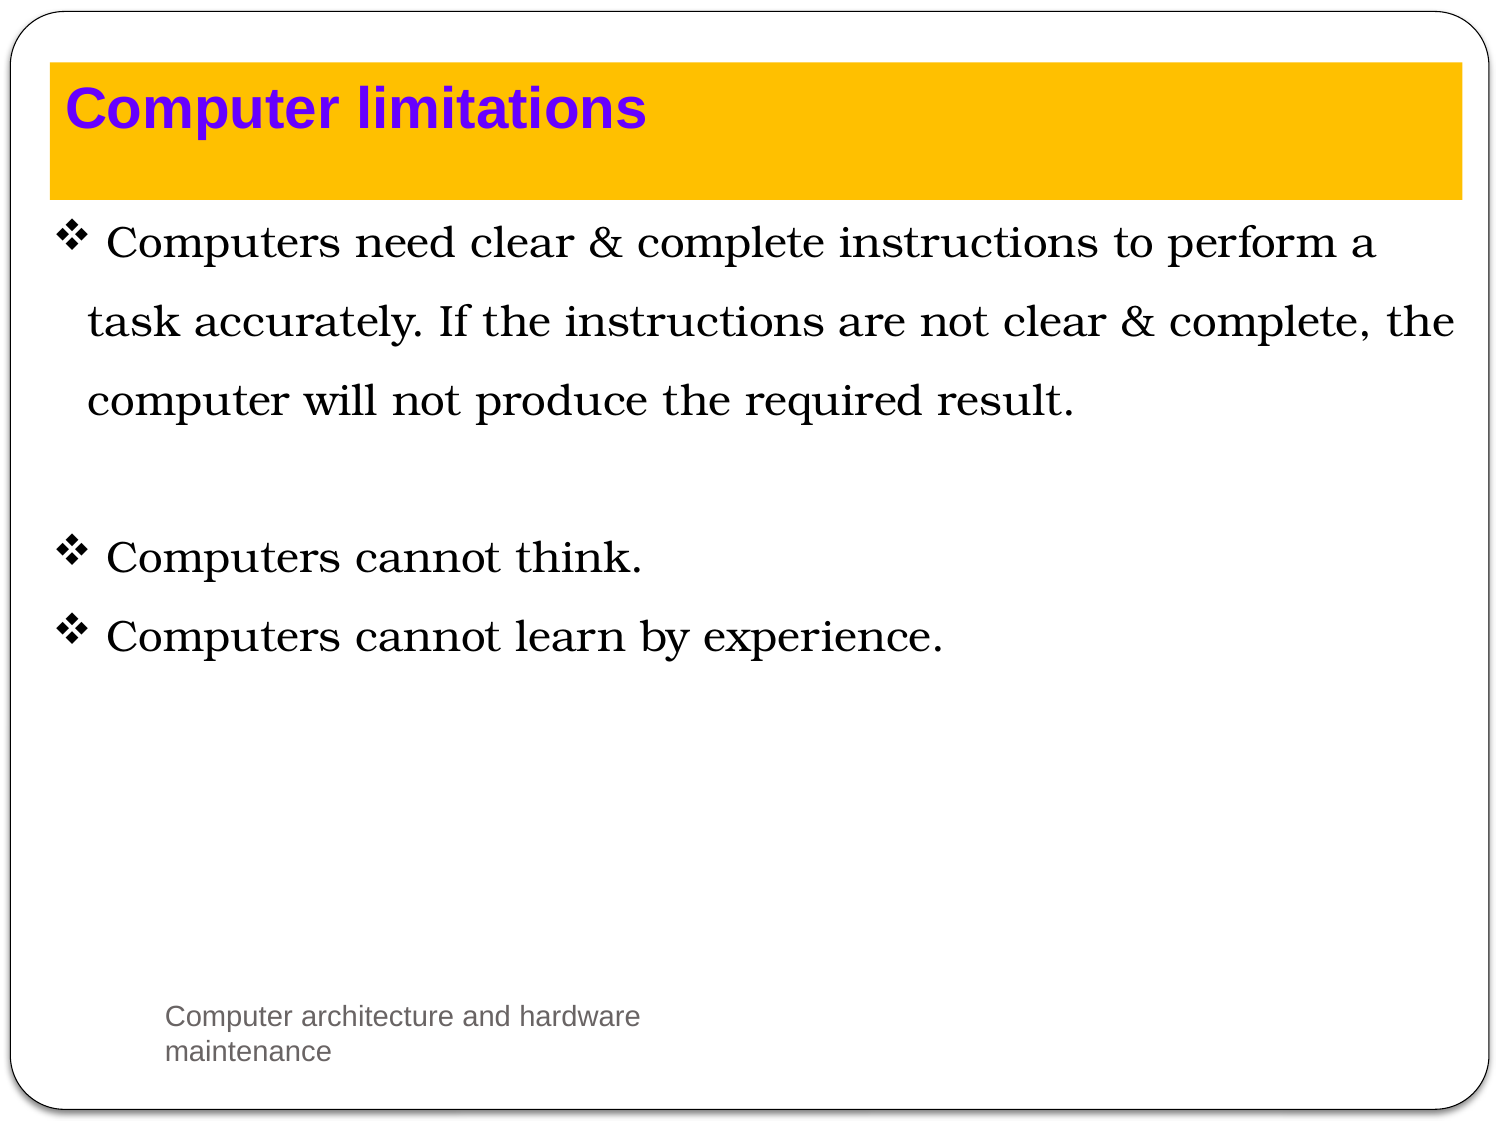

Computer limitations

 Computers need clear & complete instructions to perform a task accurately. If the instructions are not clear & complete, the computer will not produce the required result.

 Computers cannot think.
 Computers cannot learn by experience.

Computer architecture and hardware maintenance